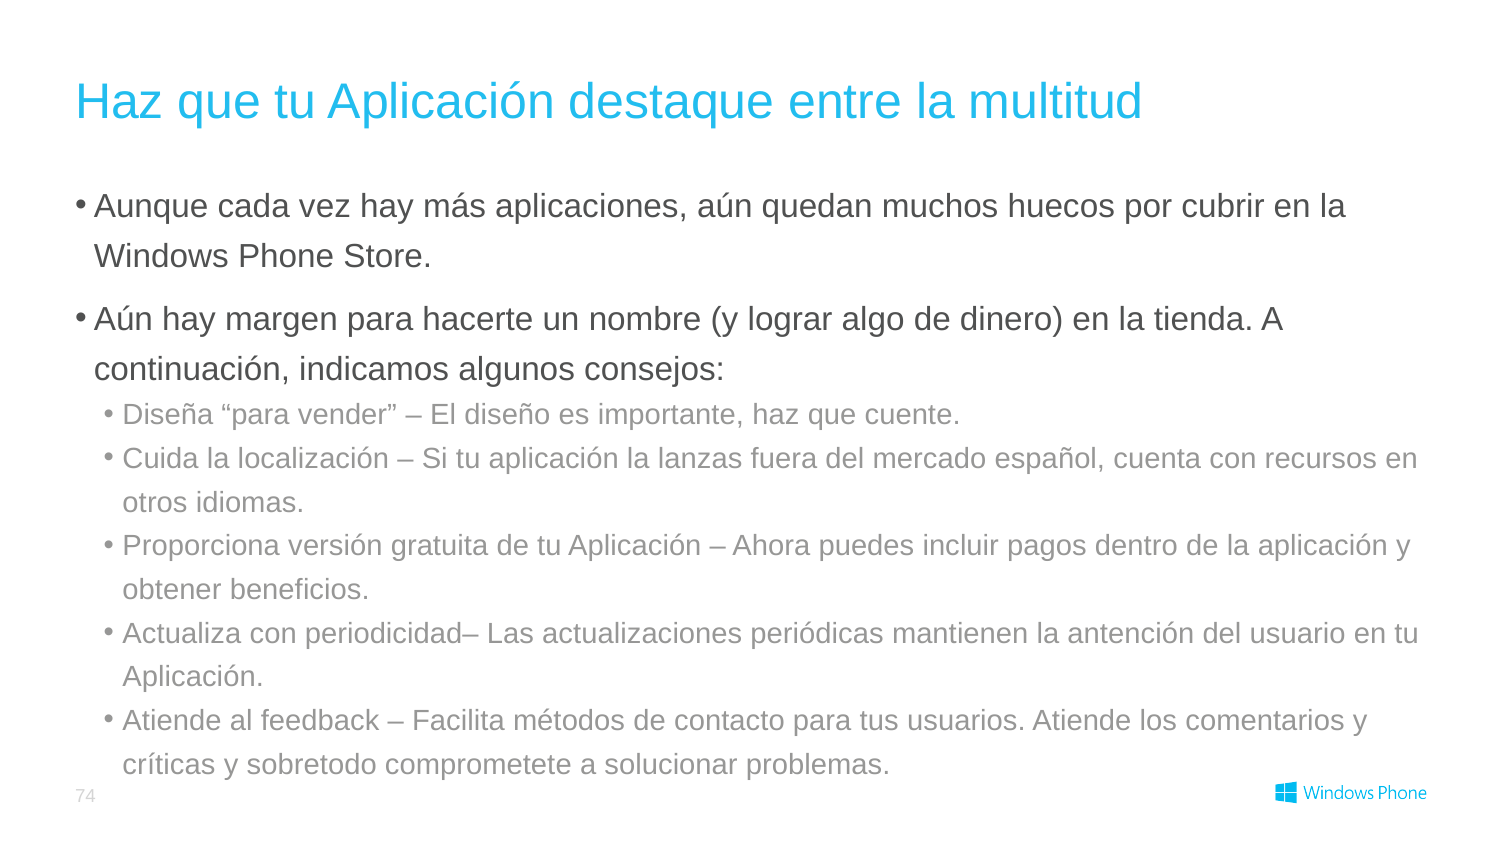

# Haz que tu Aplicación destaque entre la multitud
Aunque cada vez hay más aplicaciones, aún quedan muchos huecos por cubrir en la Windows Phone Store.
Aún hay margen para hacerte un nombre (y lograr algo de dinero) en la tienda. A continuación, indicamos algunos consejos:
Diseña “para vender” – El diseño es importante, haz que cuente.
Cuida la localización – Si tu aplicación la lanzas fuera del mercado español, cuenta con recursos en otros idiomas.
Proporciona versión gratuita de tu Aplicación – Ahora puedes incluir pagos dentro de la aplicación y obtener beneficios.
Actualiza con periodicidad– Las actualizaciones periódicas mantienen la antención del usuario en tu Aplicación.
Atiende al feedback – Facilita métodos de contacto para tus usuarios. Atiende los comentarios y críticas y sobretodo comprometete a solucionar problemas.

74